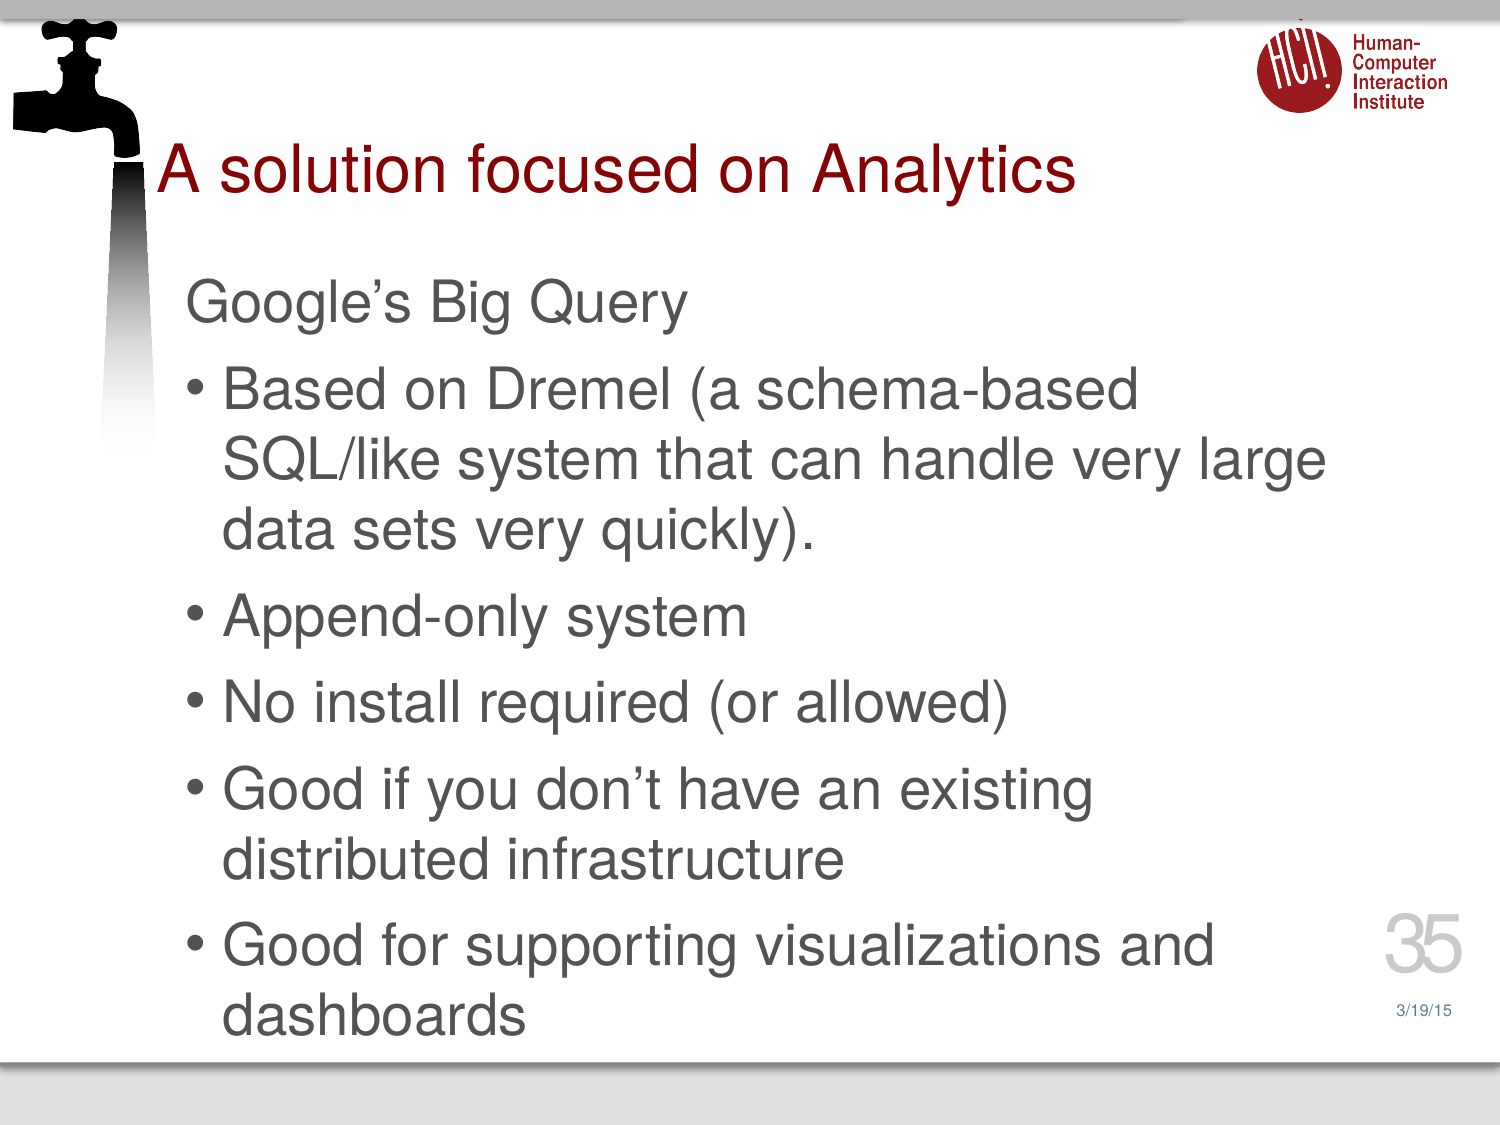

# A solution focused on Analytics
Google’s Big Query
Based on Dremel (a schema-based SQL/like system that can handle very large data sets very quickly).
Append-only system
No install required (or allowed)
Good if you don’t have an existing distributed infrastructure
Good for supporting visualizations and dashboards

35
3/19/15